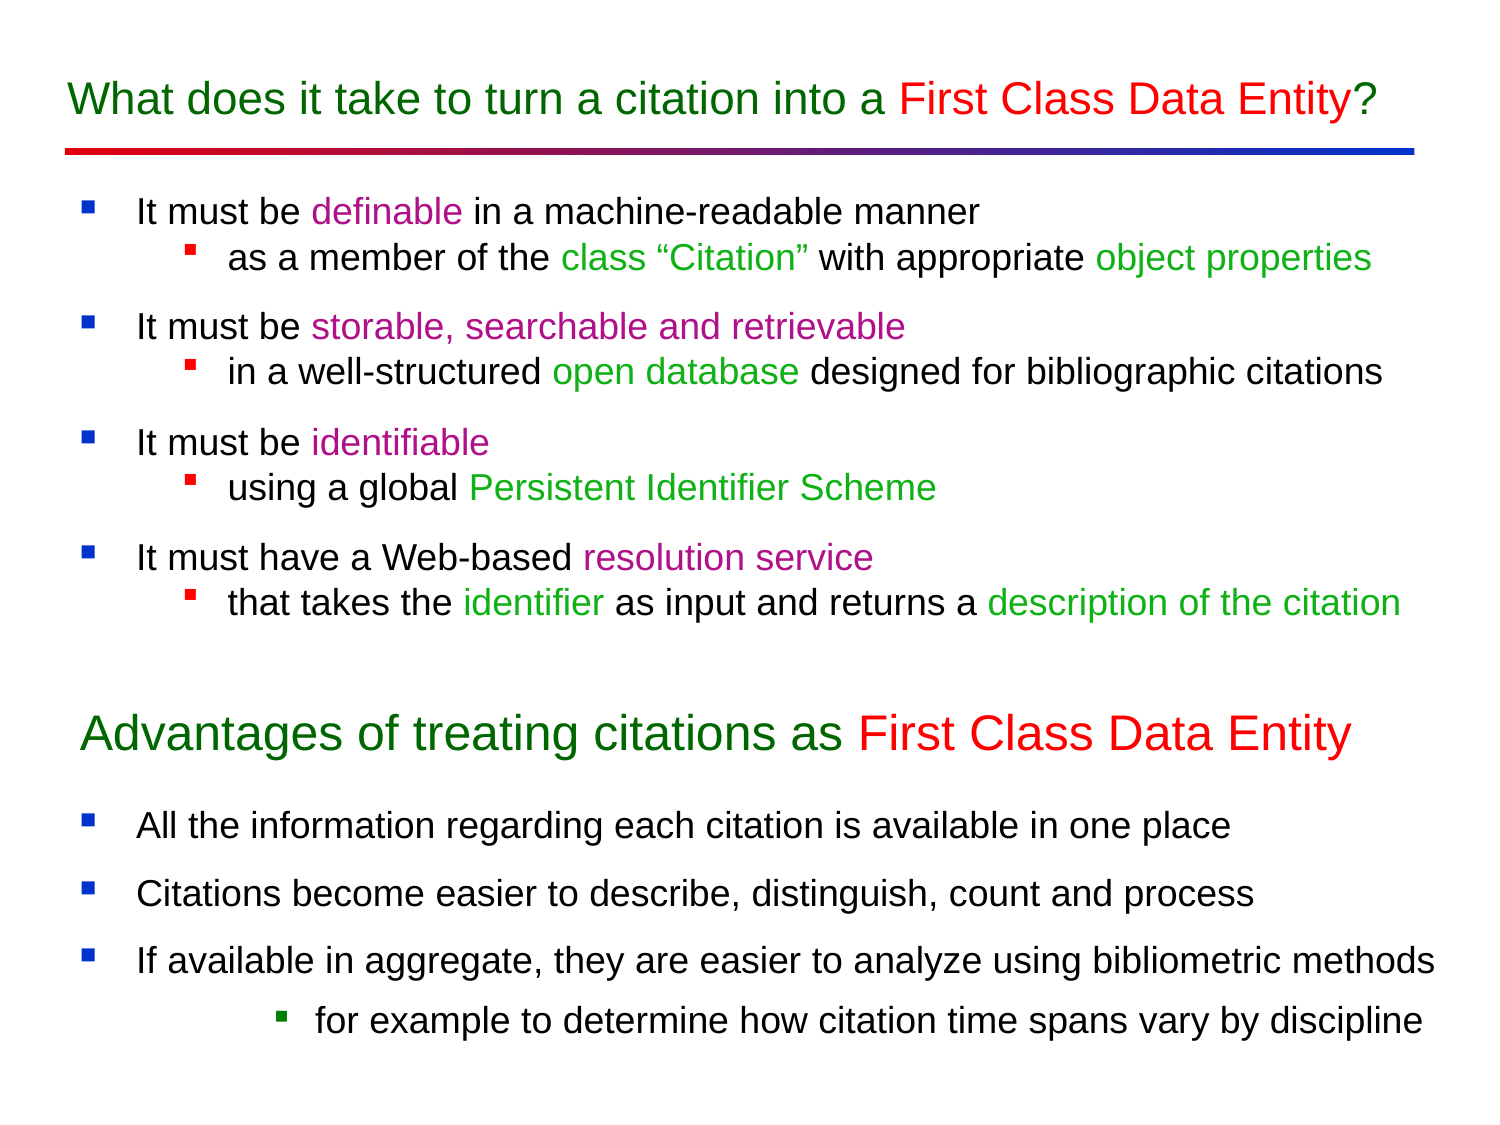

# What does it take to turn a citation into a First Class Data Entity?
It must be definable in a machine-readable manner
as a member of the class “Citation” with appropriate object properties
It must be storable, searchable and retrievable
in a well-structured open database designed for bibliographic citations
It must be identifiable
using a global Persistent Identifier Scheme
It must have a Web-based resolution service
that takes the identifier as input and returns a description of the citation

Advantages of treating citations as First Class Data Entity
All the information regarding each citation is available in one place
Citations become easier to describe, distinguish, count and process
If available in aggregate, they are easier to analyze using bibliometric methods
for example to determine how citation time spans vary by discipline